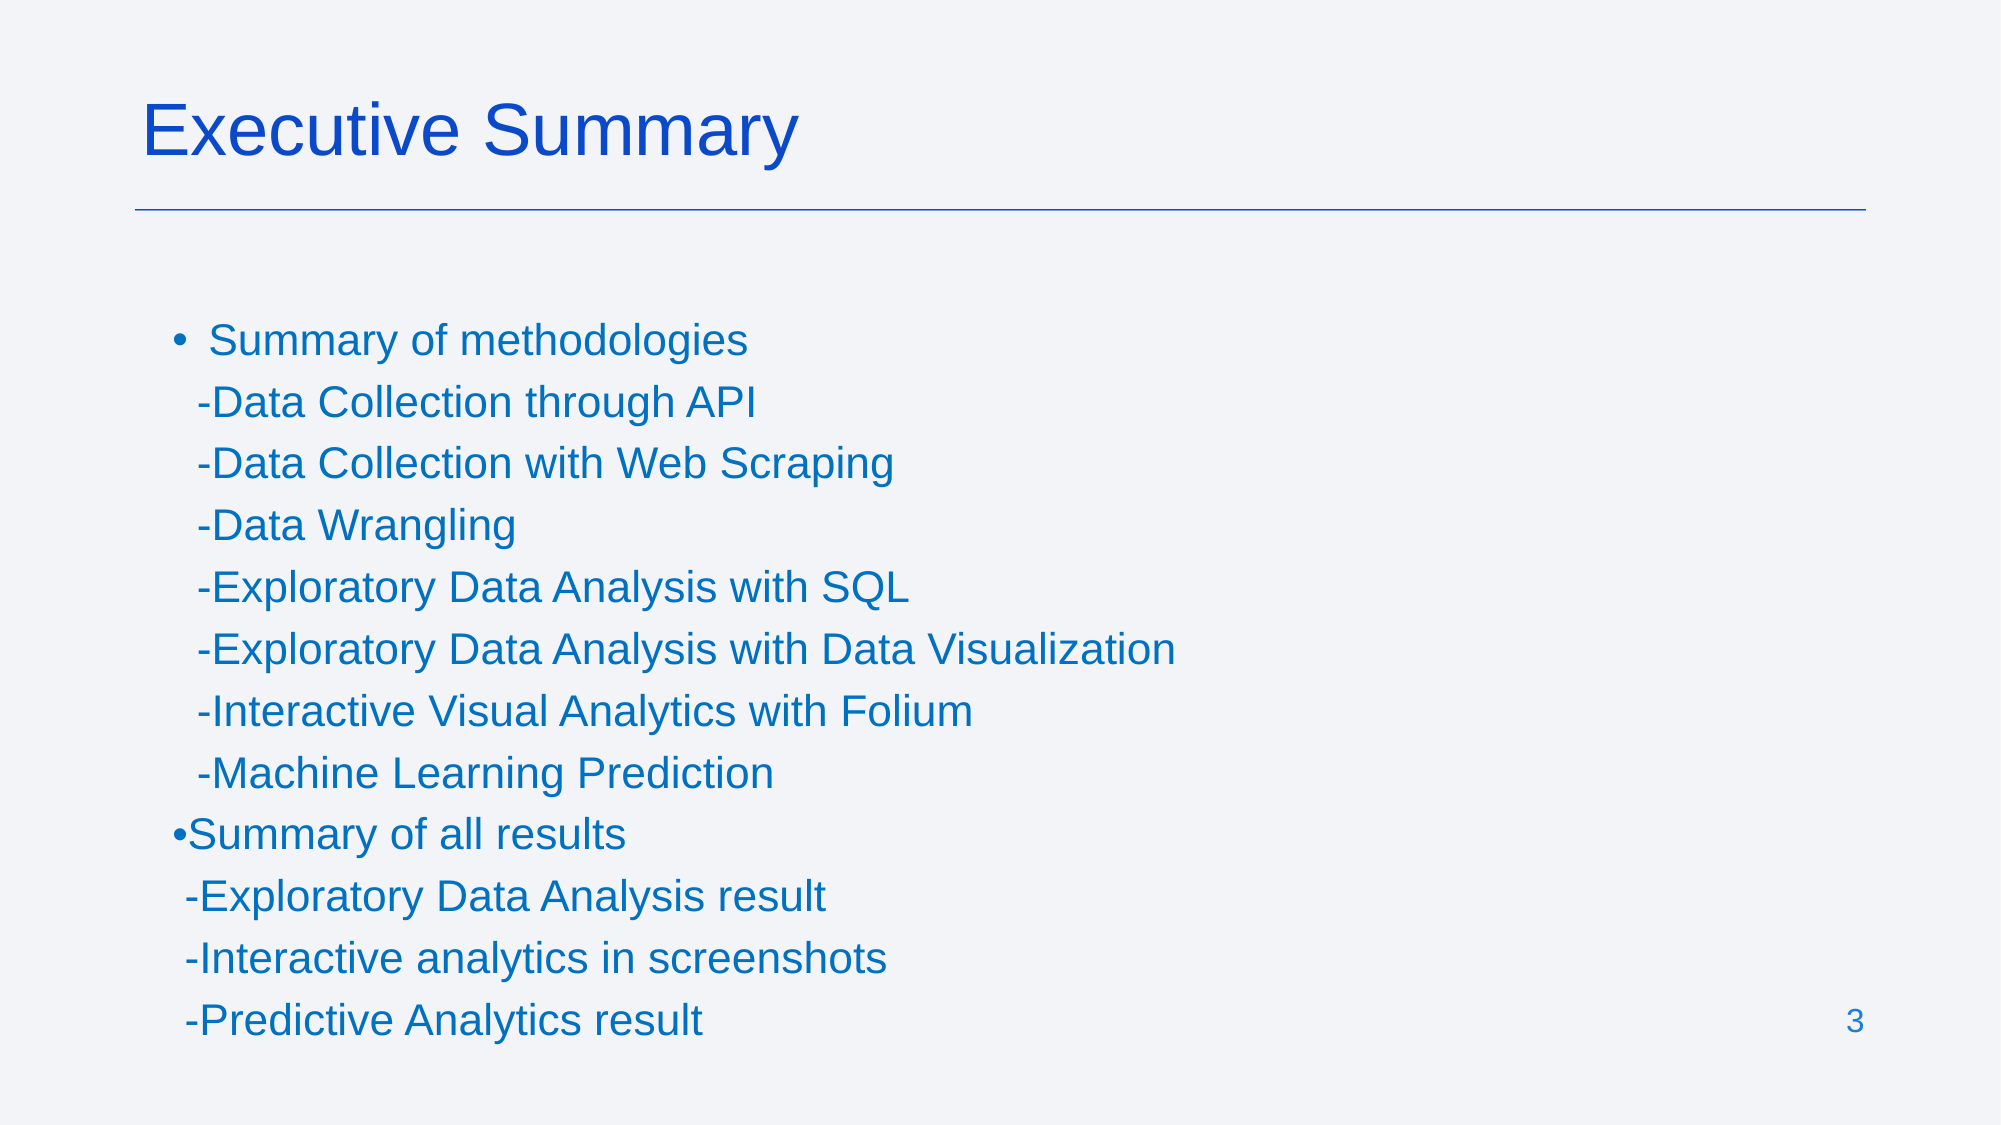

Executive Summary

Summary of methodologies
  -Data Collection through API
  -Data Collection with Web Scraping
  -Data Wrangling
  -Exploratory Data Analysis with SQL
  -Exploratory Data Analysis with Data Visualization
  -Interactive Visual Analytics with Folium
  -Machine Learning Prediction
•Summary of all results
 -Exploratory Data Analysis result
 -Interactive analytics in screenshots
 -Predictive Analytics result
3